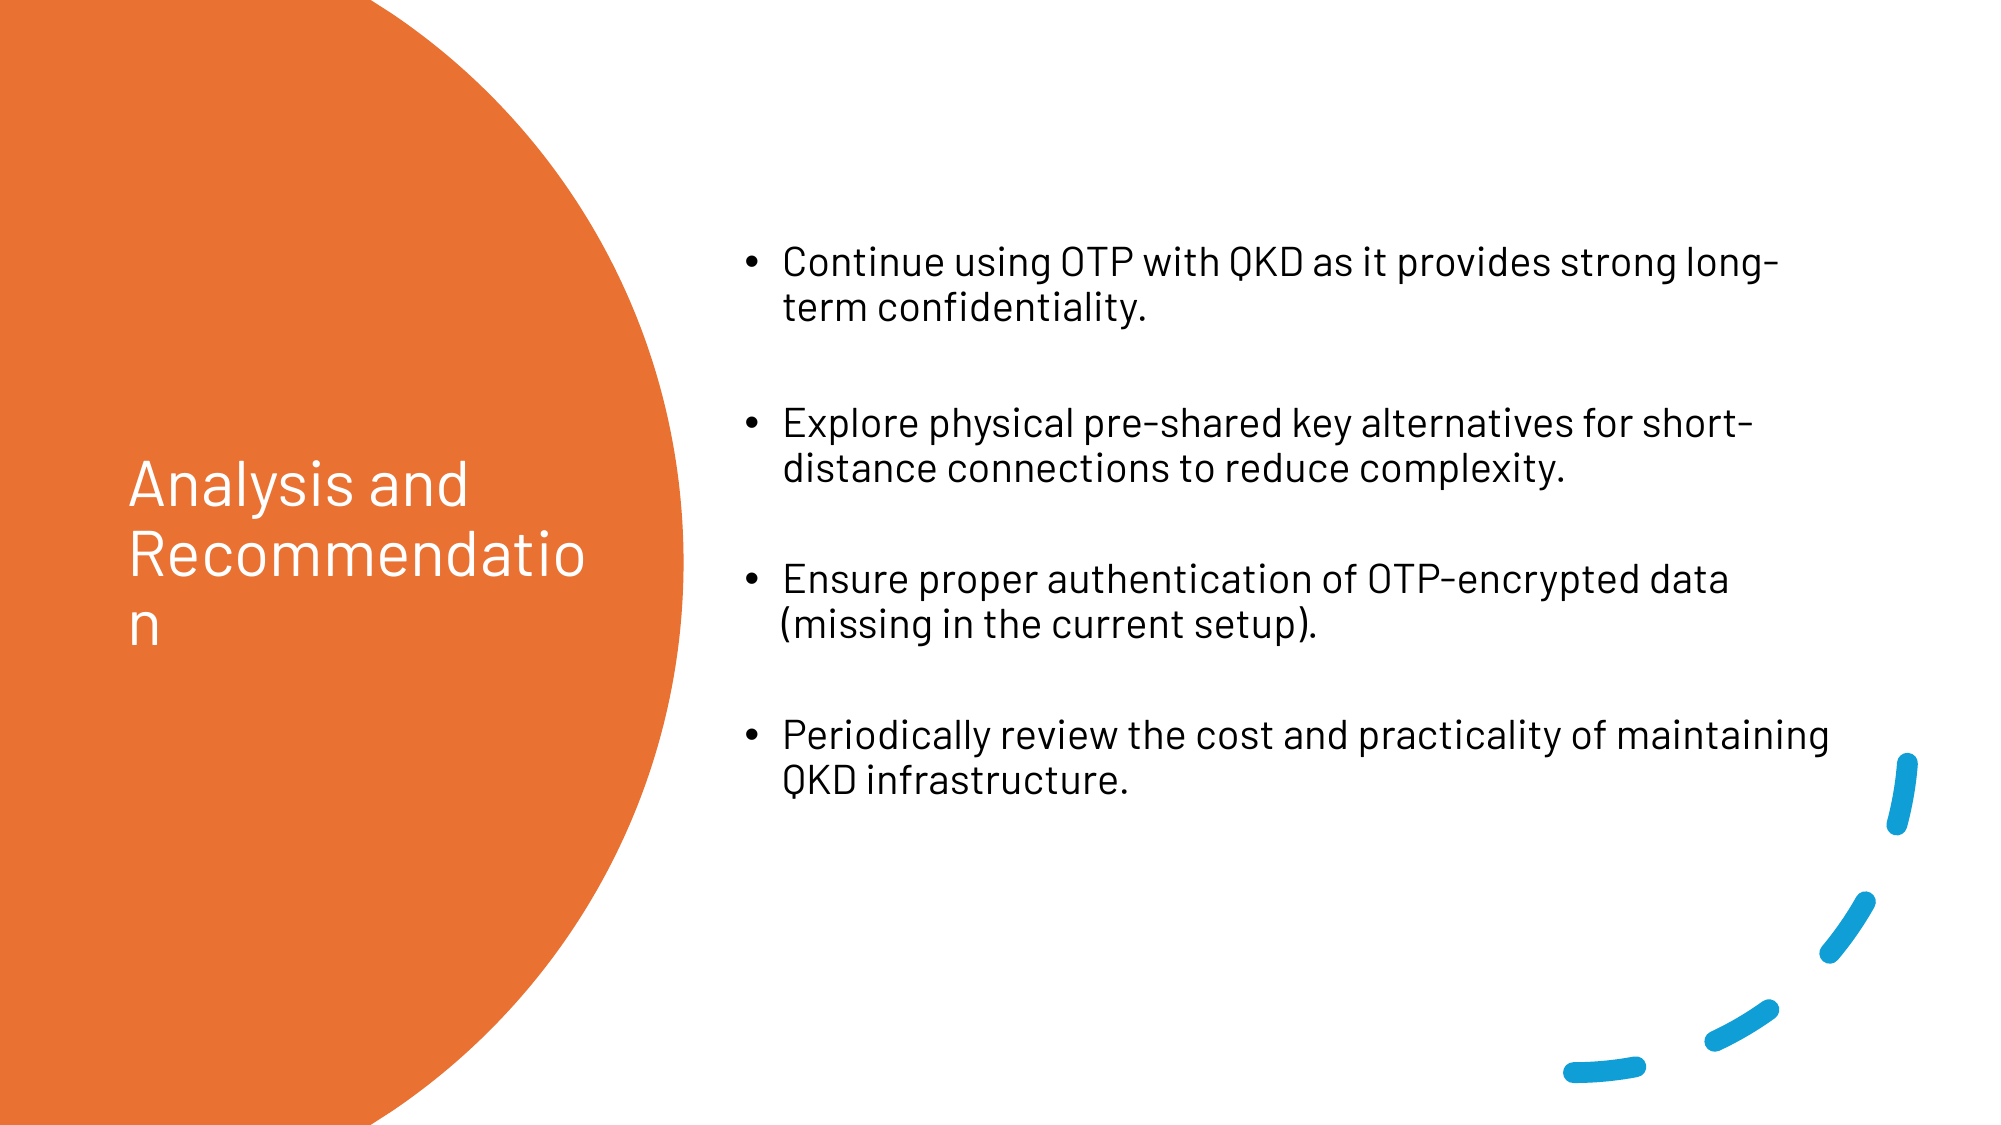

Continue using OTP with QKD as it provides strong long-term confidentiality.
Explore physical pre-shared key alternatives for short-distance connections to reduce complexity.
Ensure proper authentication of OTP-encrypted data (missing in the current setup).
Periodically review the cost and practicality of maintaining QKD infrastructure.

# Analysis and Recommendation